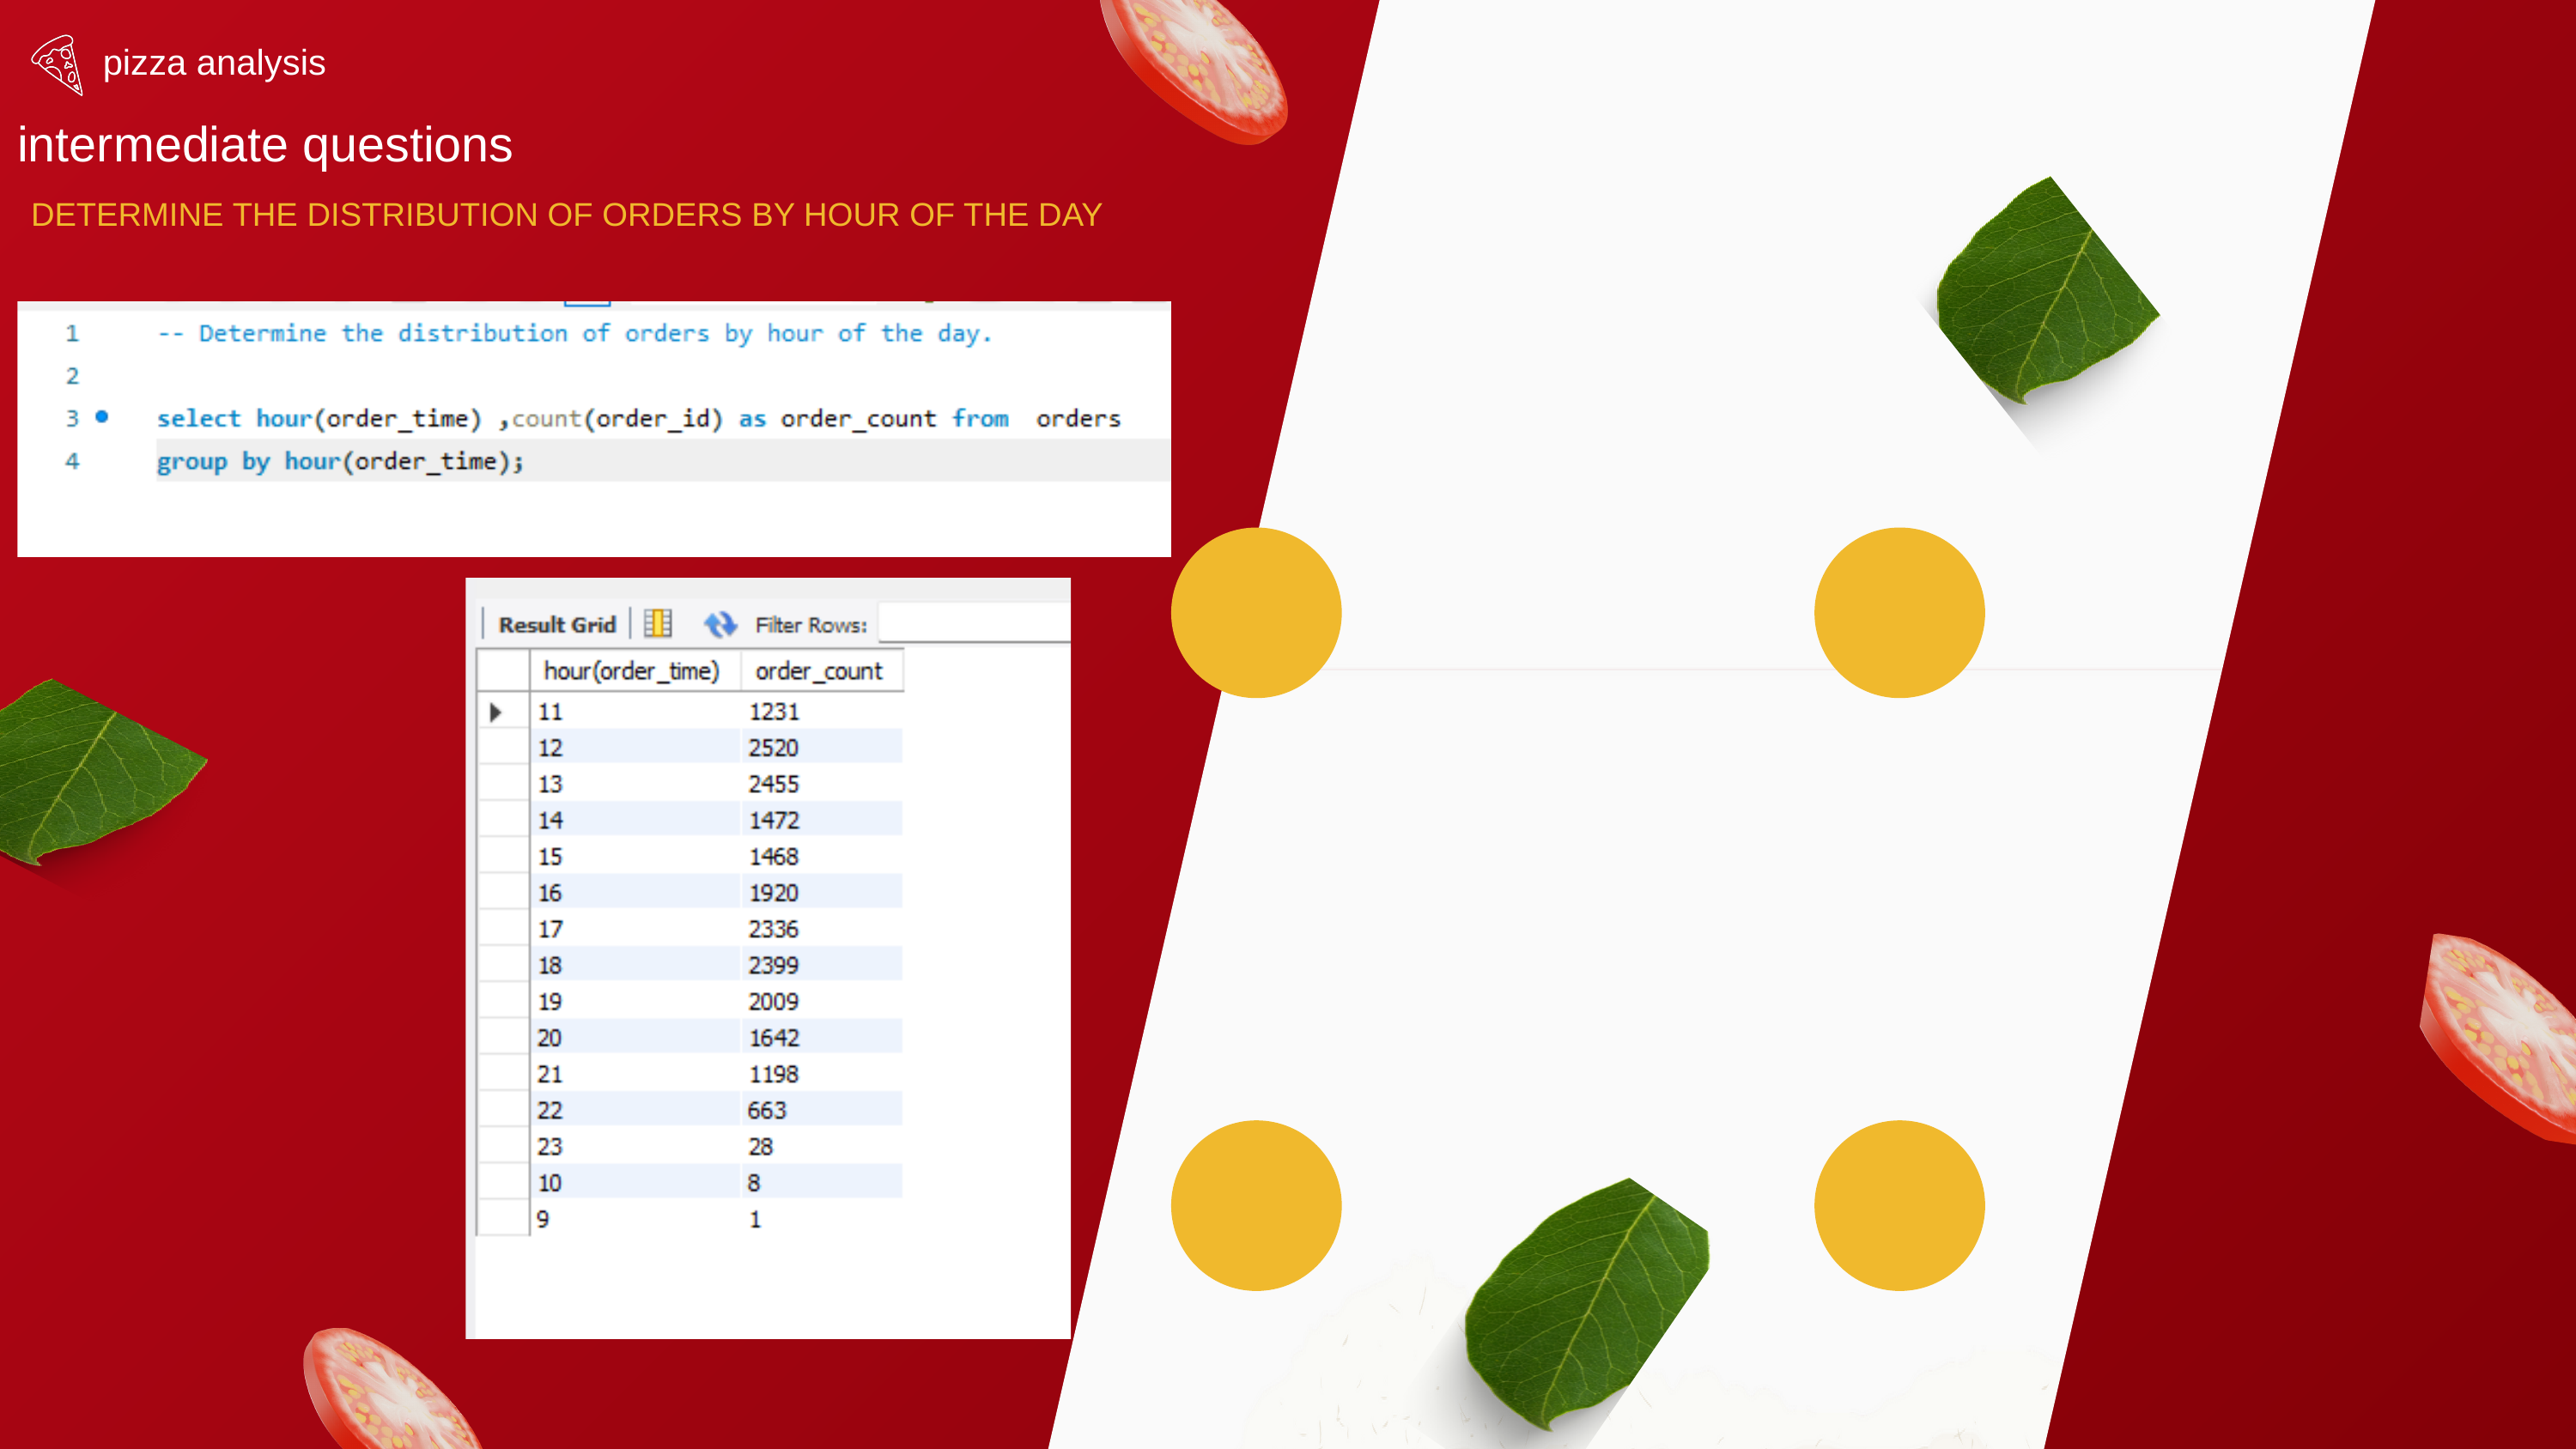

pizza analysis
intermediate questions

DETERMINE THE DISTRIBUTION OF ORDERS BY HOUR OF THE DAY